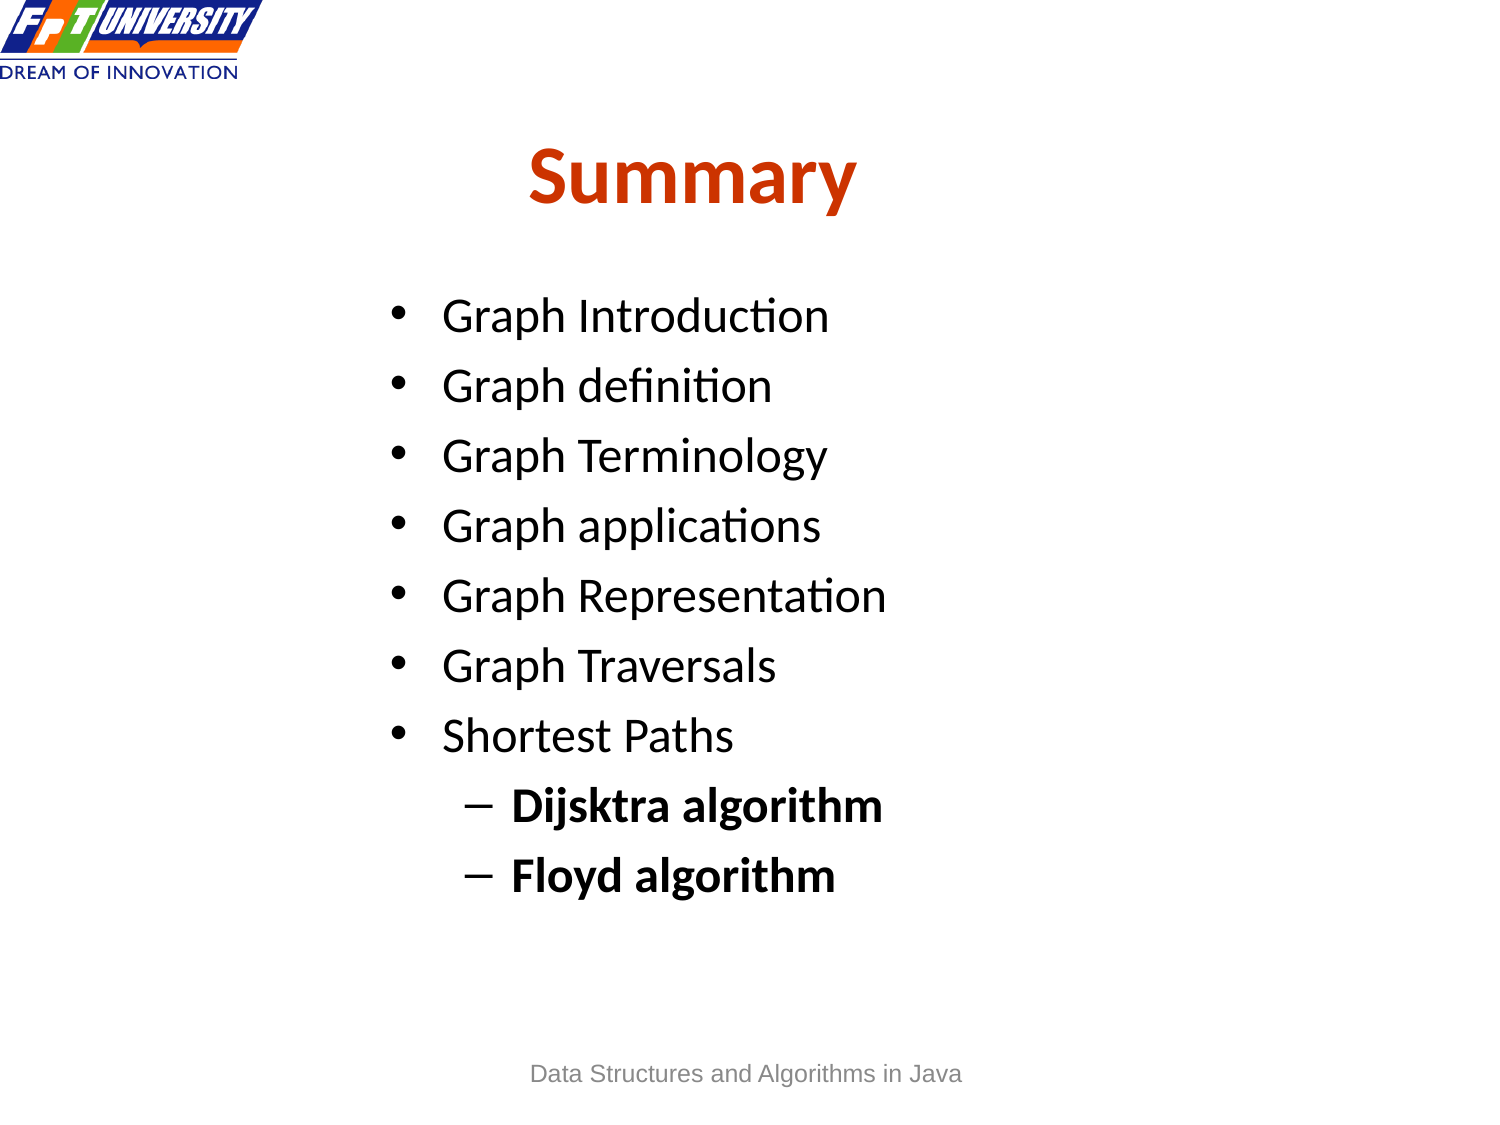

# Summary
 77
Graph Introduction
Graph definition
Graph Terminology
Graph applications
Graph Representation
Graph Traversals
Shortest Paths
Dijsktra algorithm
Floyd algorithm
Data Structures and Algorithms in Java